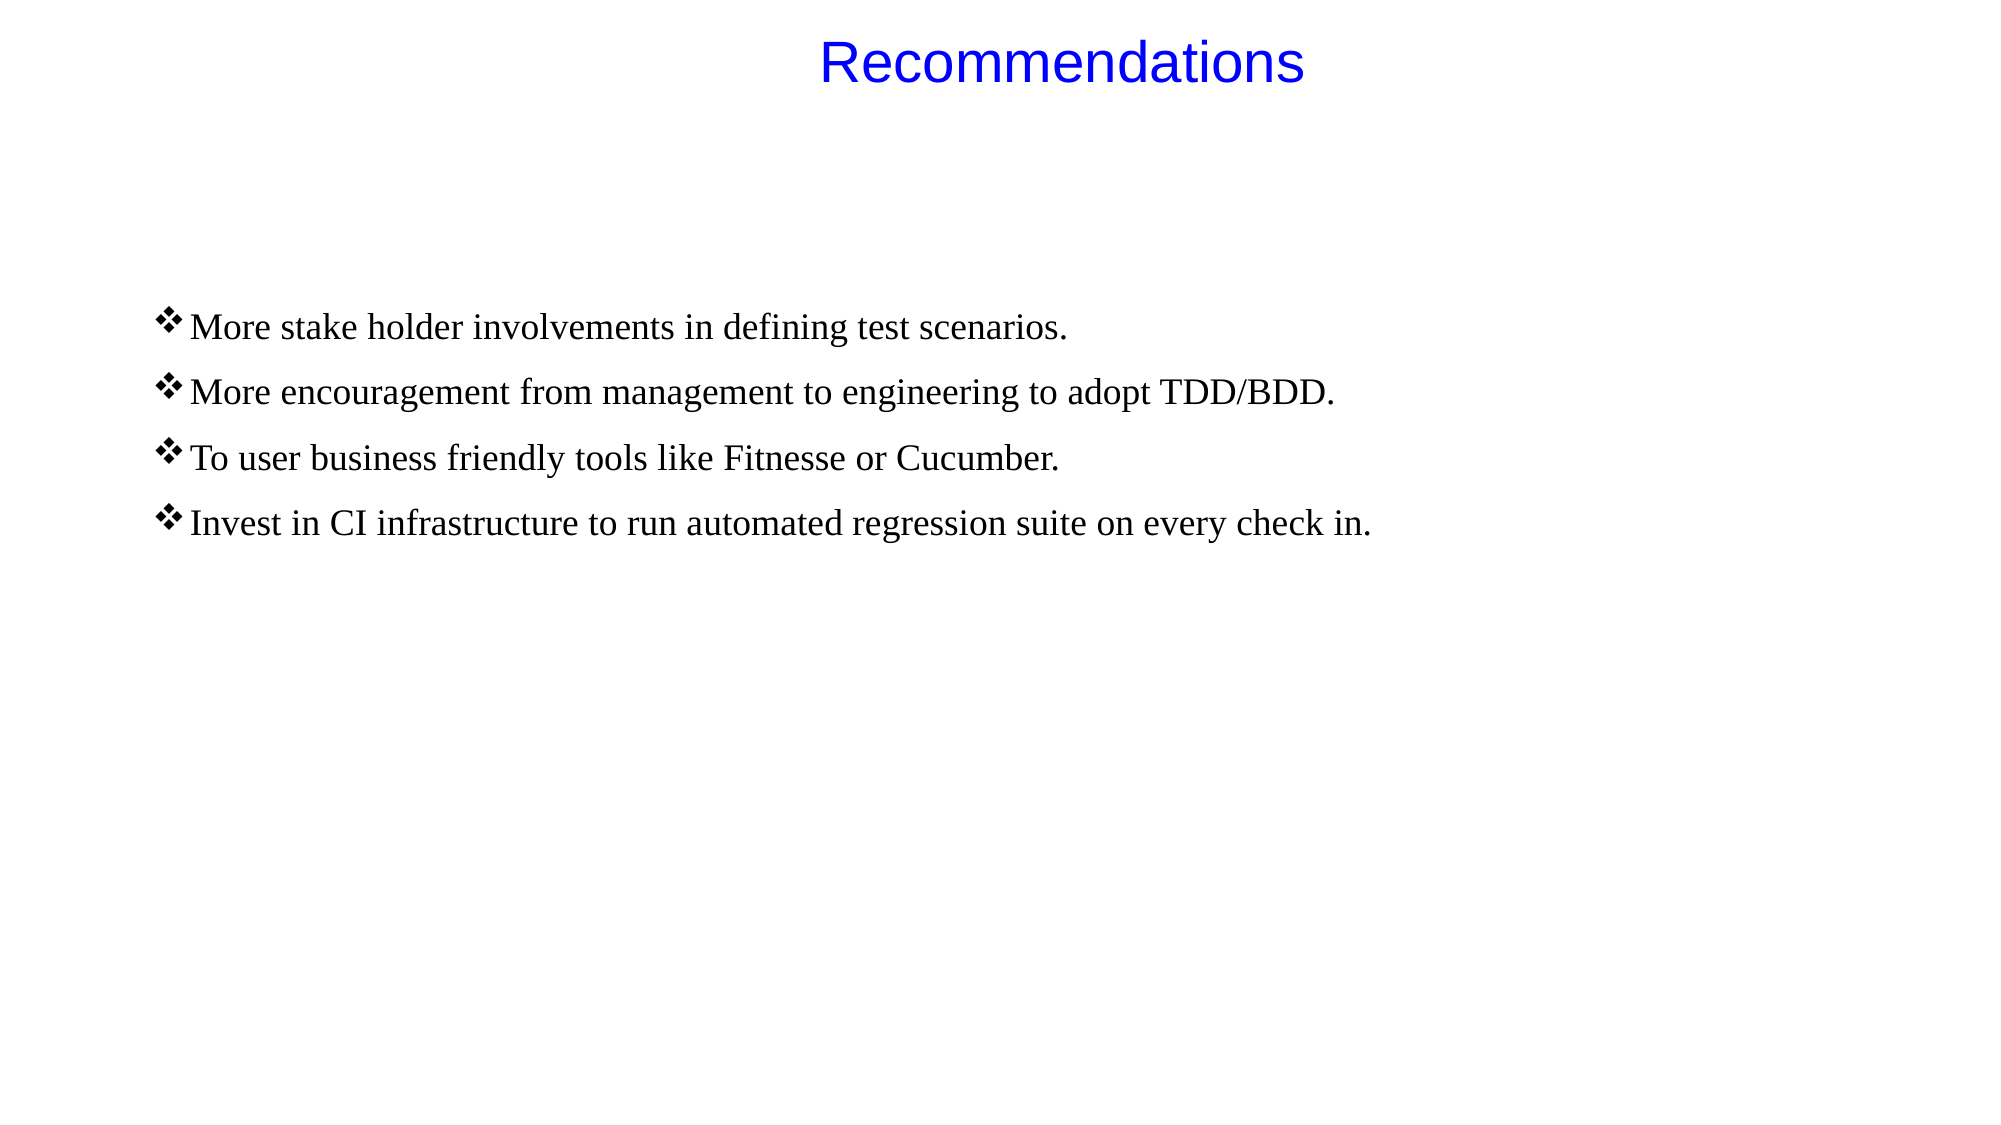

# Recommendations
More stake holder involvements in defining test scenarios.
More encouragement from management to engineering to adopt TDD/BDD.
To user business friendly tools like Fitnesse or Cucumber.
Invest in CI infrastructure to run automated regression suite on every check in.